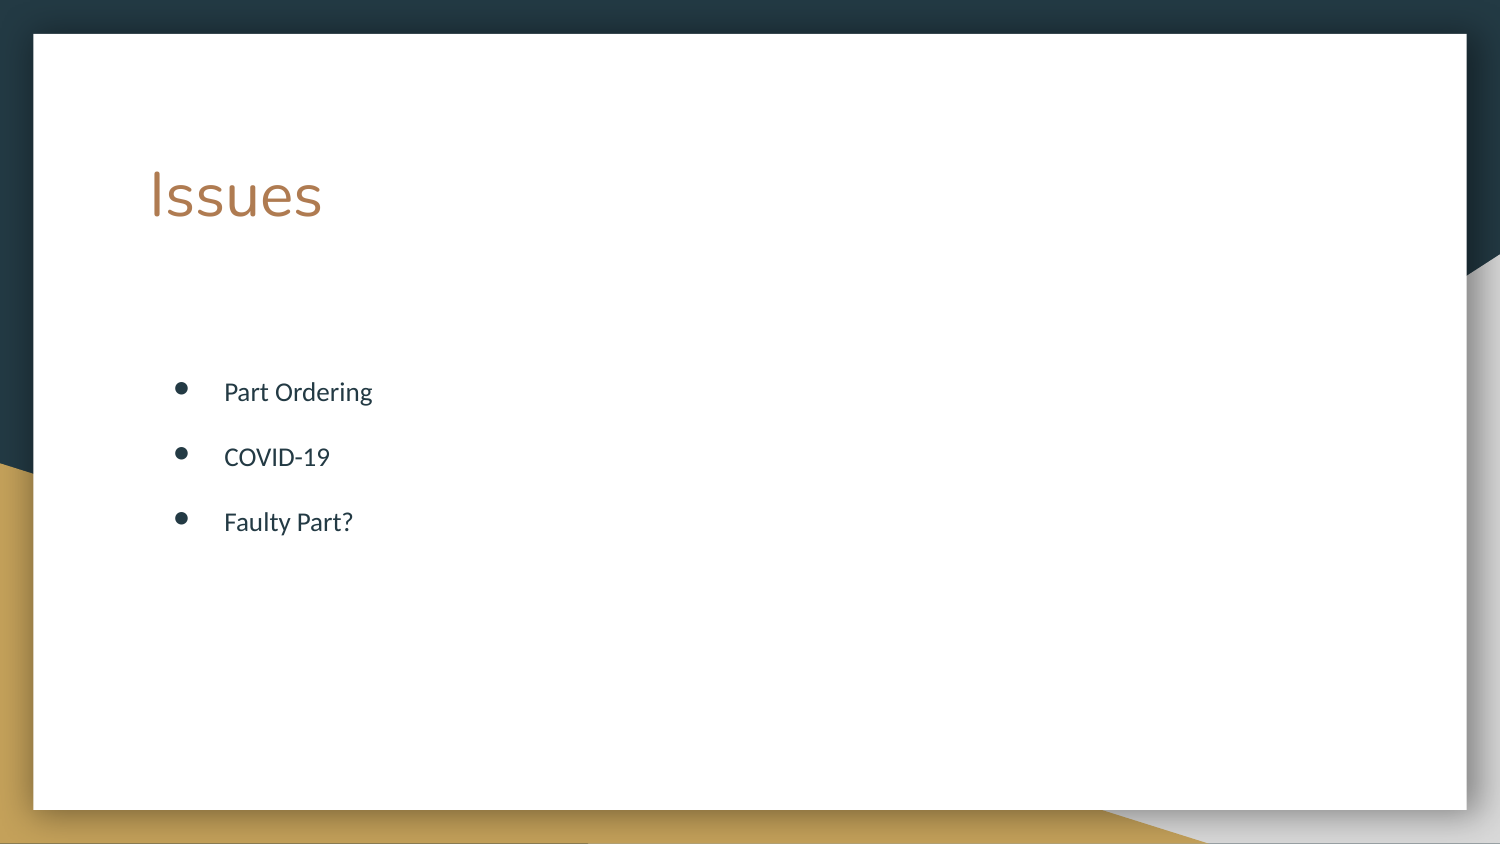

# Issues
Part Ordering
COVID-19
Faulty Part?